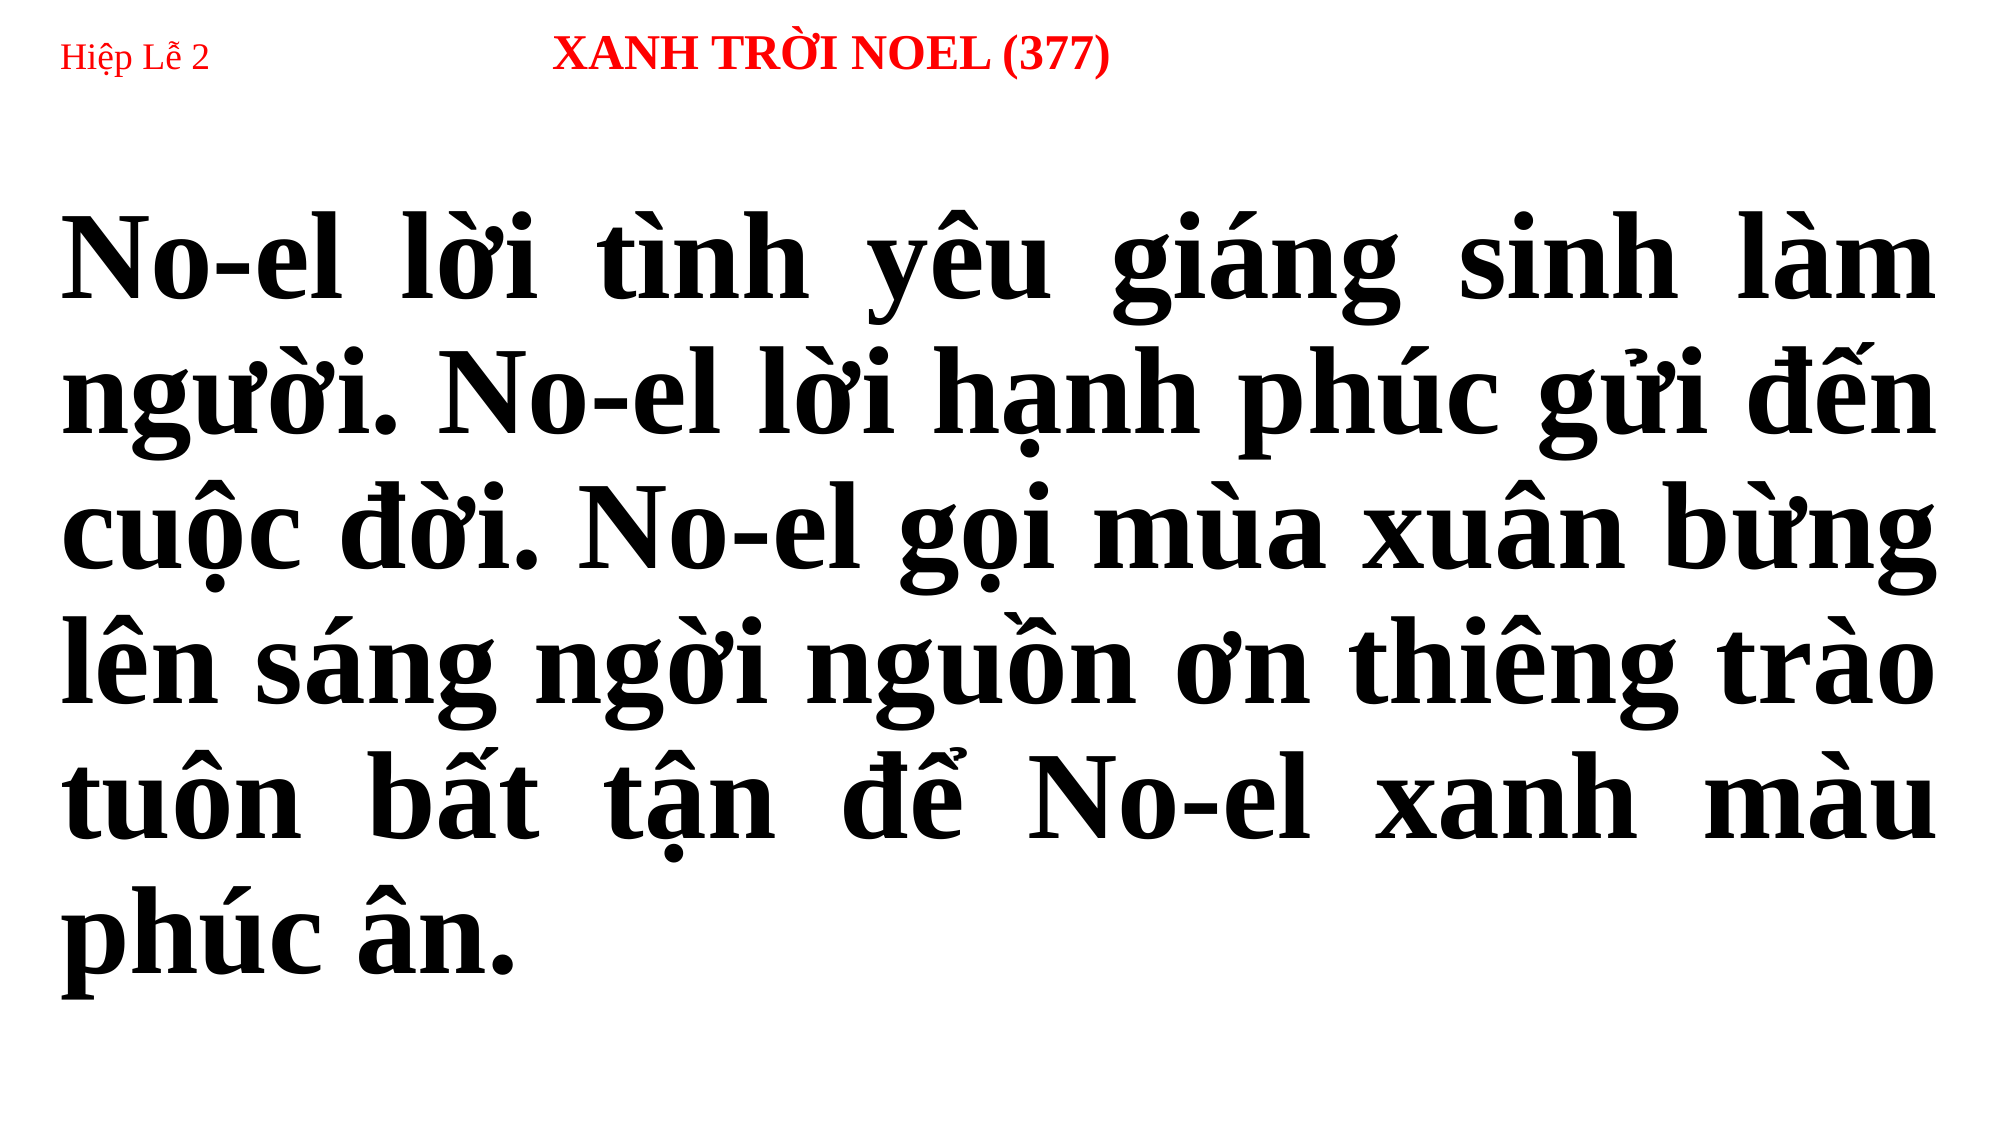

# Hiệp Lễ 2                                    XANH TRỜI NOEL (377)
No-el lời tình yêu giáng sinh làm người. No-el lời hạnh phúc gửi đến cuộc đời. No-el gọi mùa xuân bừng lên sáng ngời nguồn ơn thiêng trào tuôn bất tận để No-el xanh màu phúc ân.